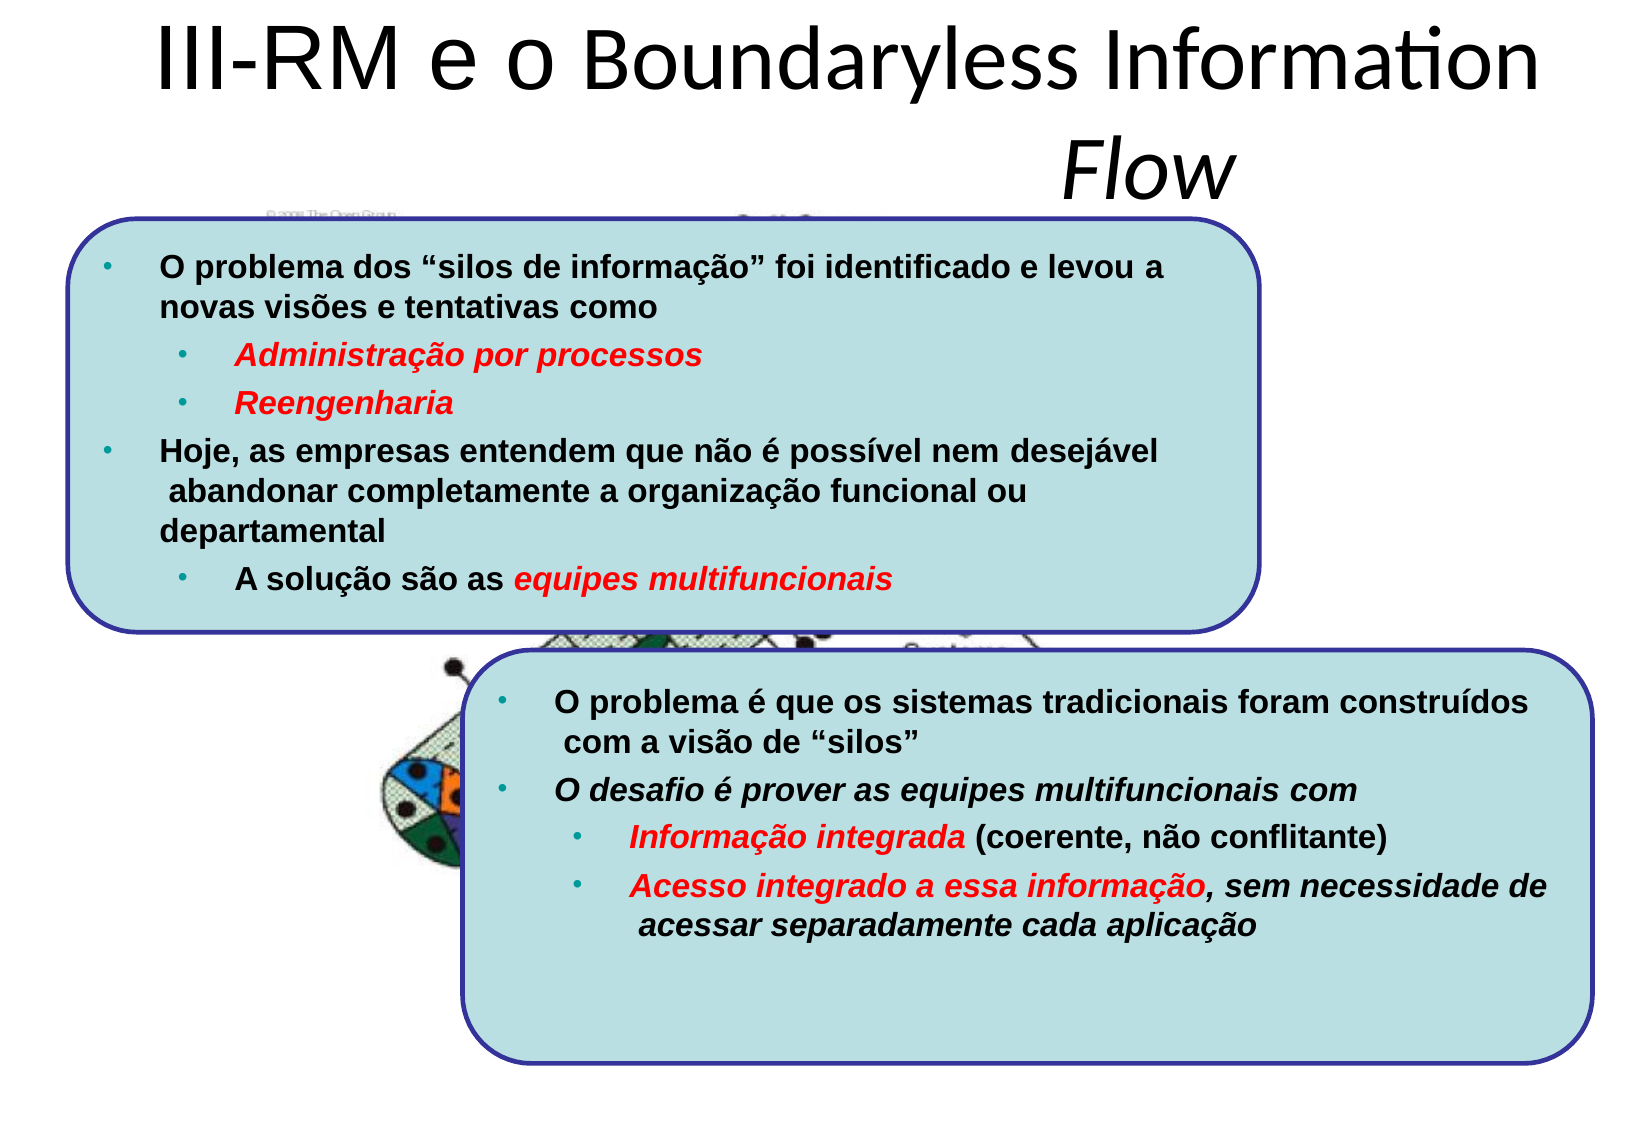

# III-RM e o Boundaryless Information  Flow

O problema dos “silos de informação” foi identificado e levou a
novas visões e tentativas como
Administração por processos
Reengenharia
Hoje, as empresas entendem que não é possível nem desejável  abandonar completamente a organização funcional ou  departamental
A solução são as equipes multifuncionais

O problema é que os sistemas tradicionais foram construídos  com a visão de “silos”
O desafio é prover as equipes multifuncionais com
Informação integrada (coerente, não conflitante)
Acesso integrado a essa informação, sem necessidade de  acessar separadamente cada aplicação